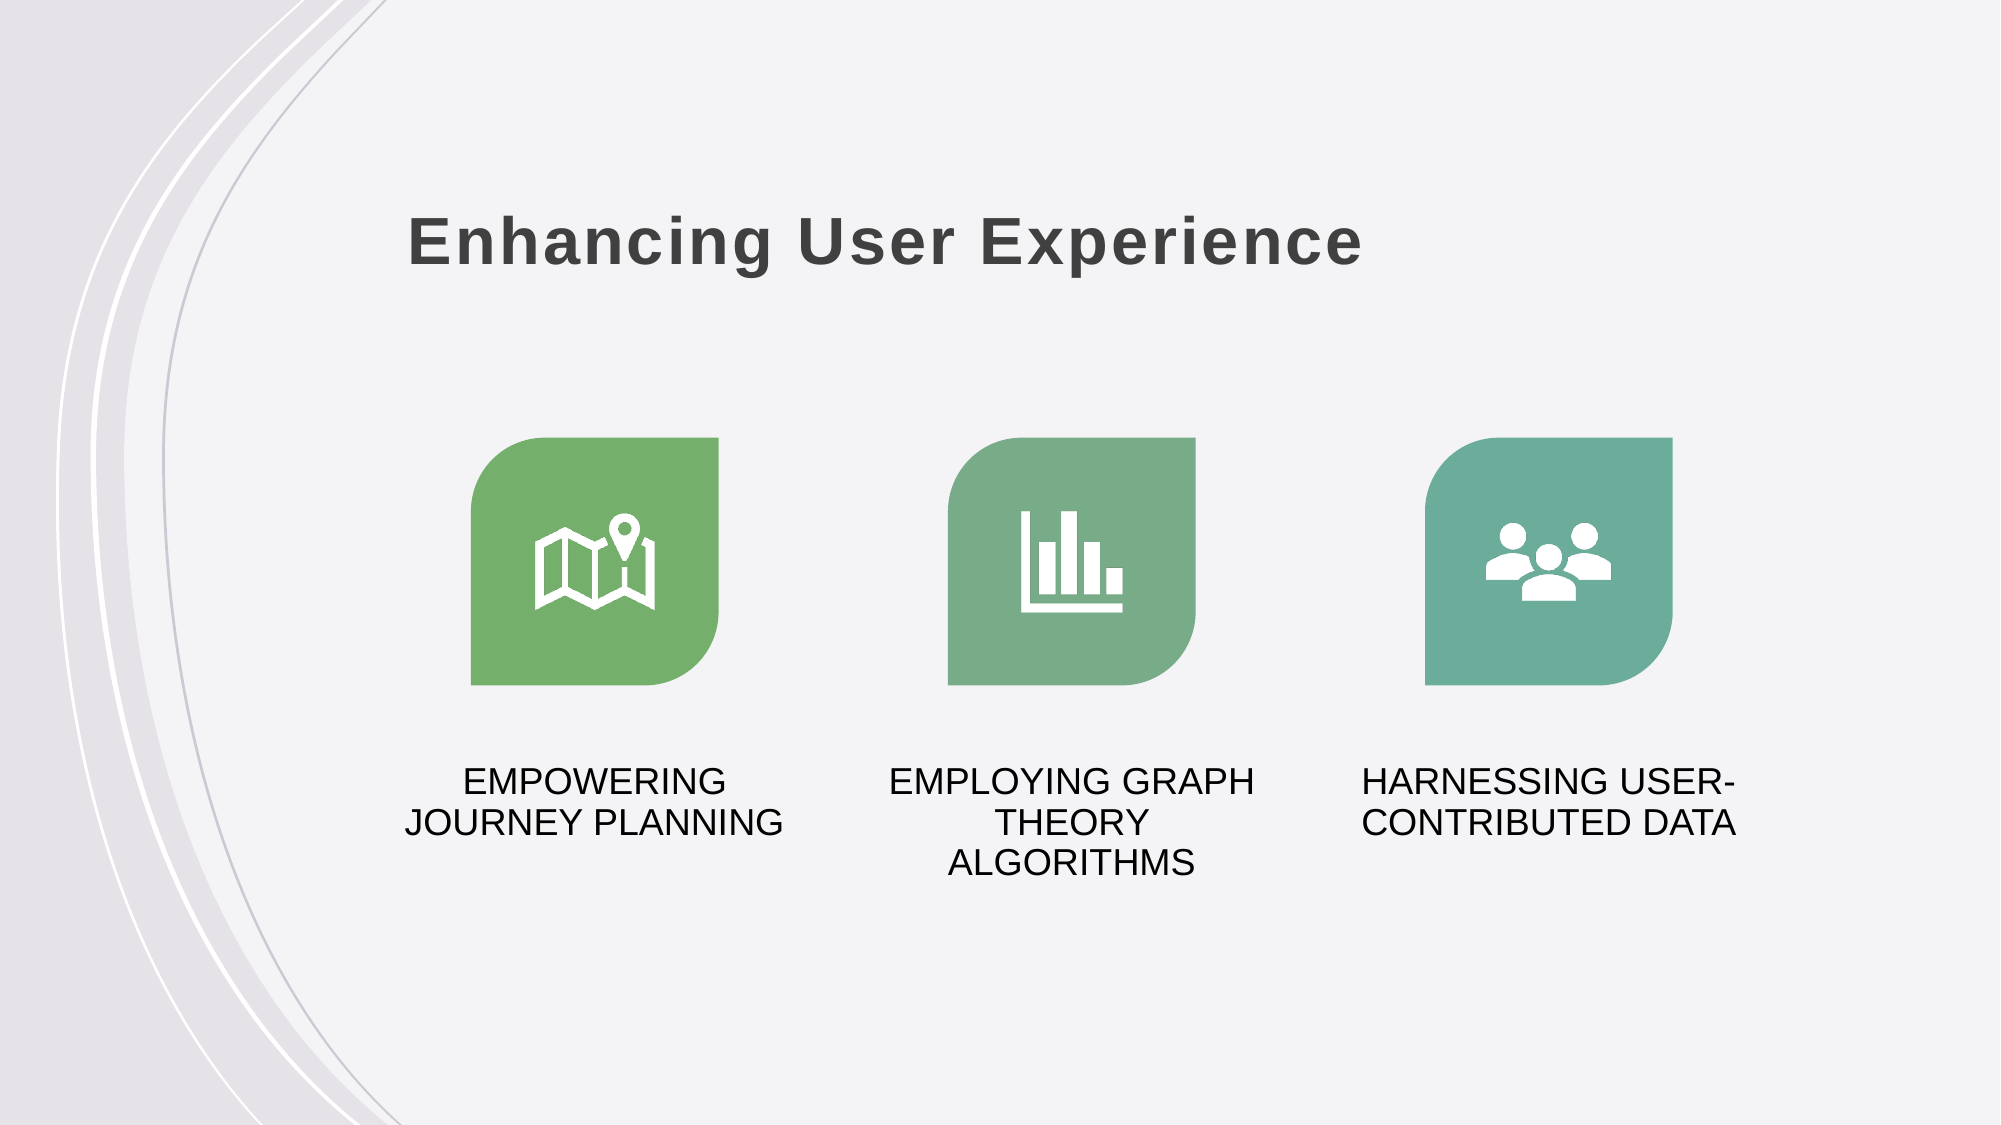

# Enhancing User Experience
Empowering Journey Planning
Employing Graph Theory Algorithms
Harnessing User-Contributed Data